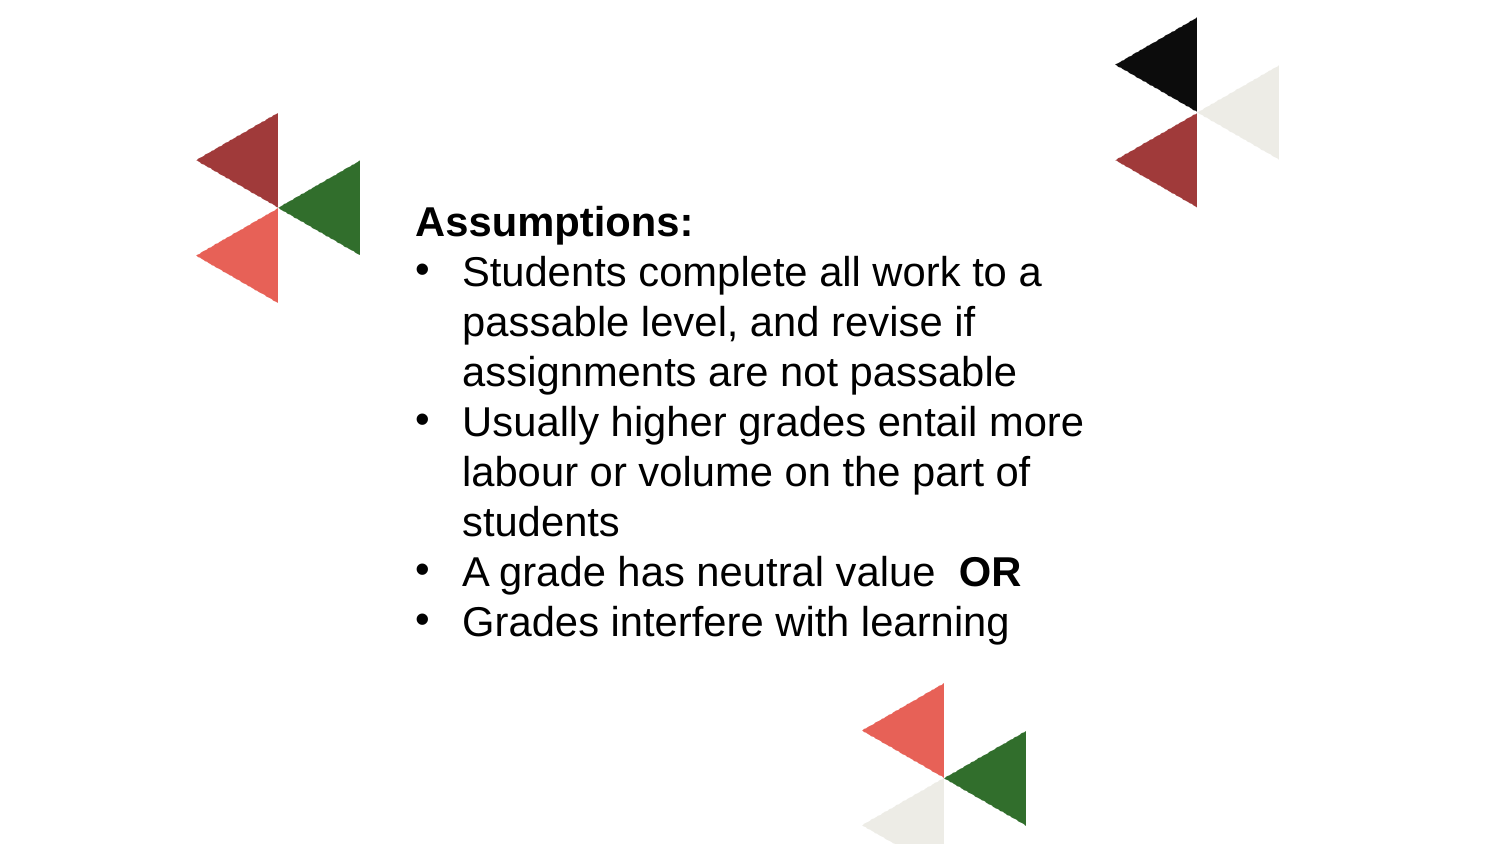

Assumptions:
Students complete all work to a passable level, and revise if assignments are not passable
Usually higher grades entail more labour or volume on the part of students
A grade has neutral value  OR
Grades interfere with learning